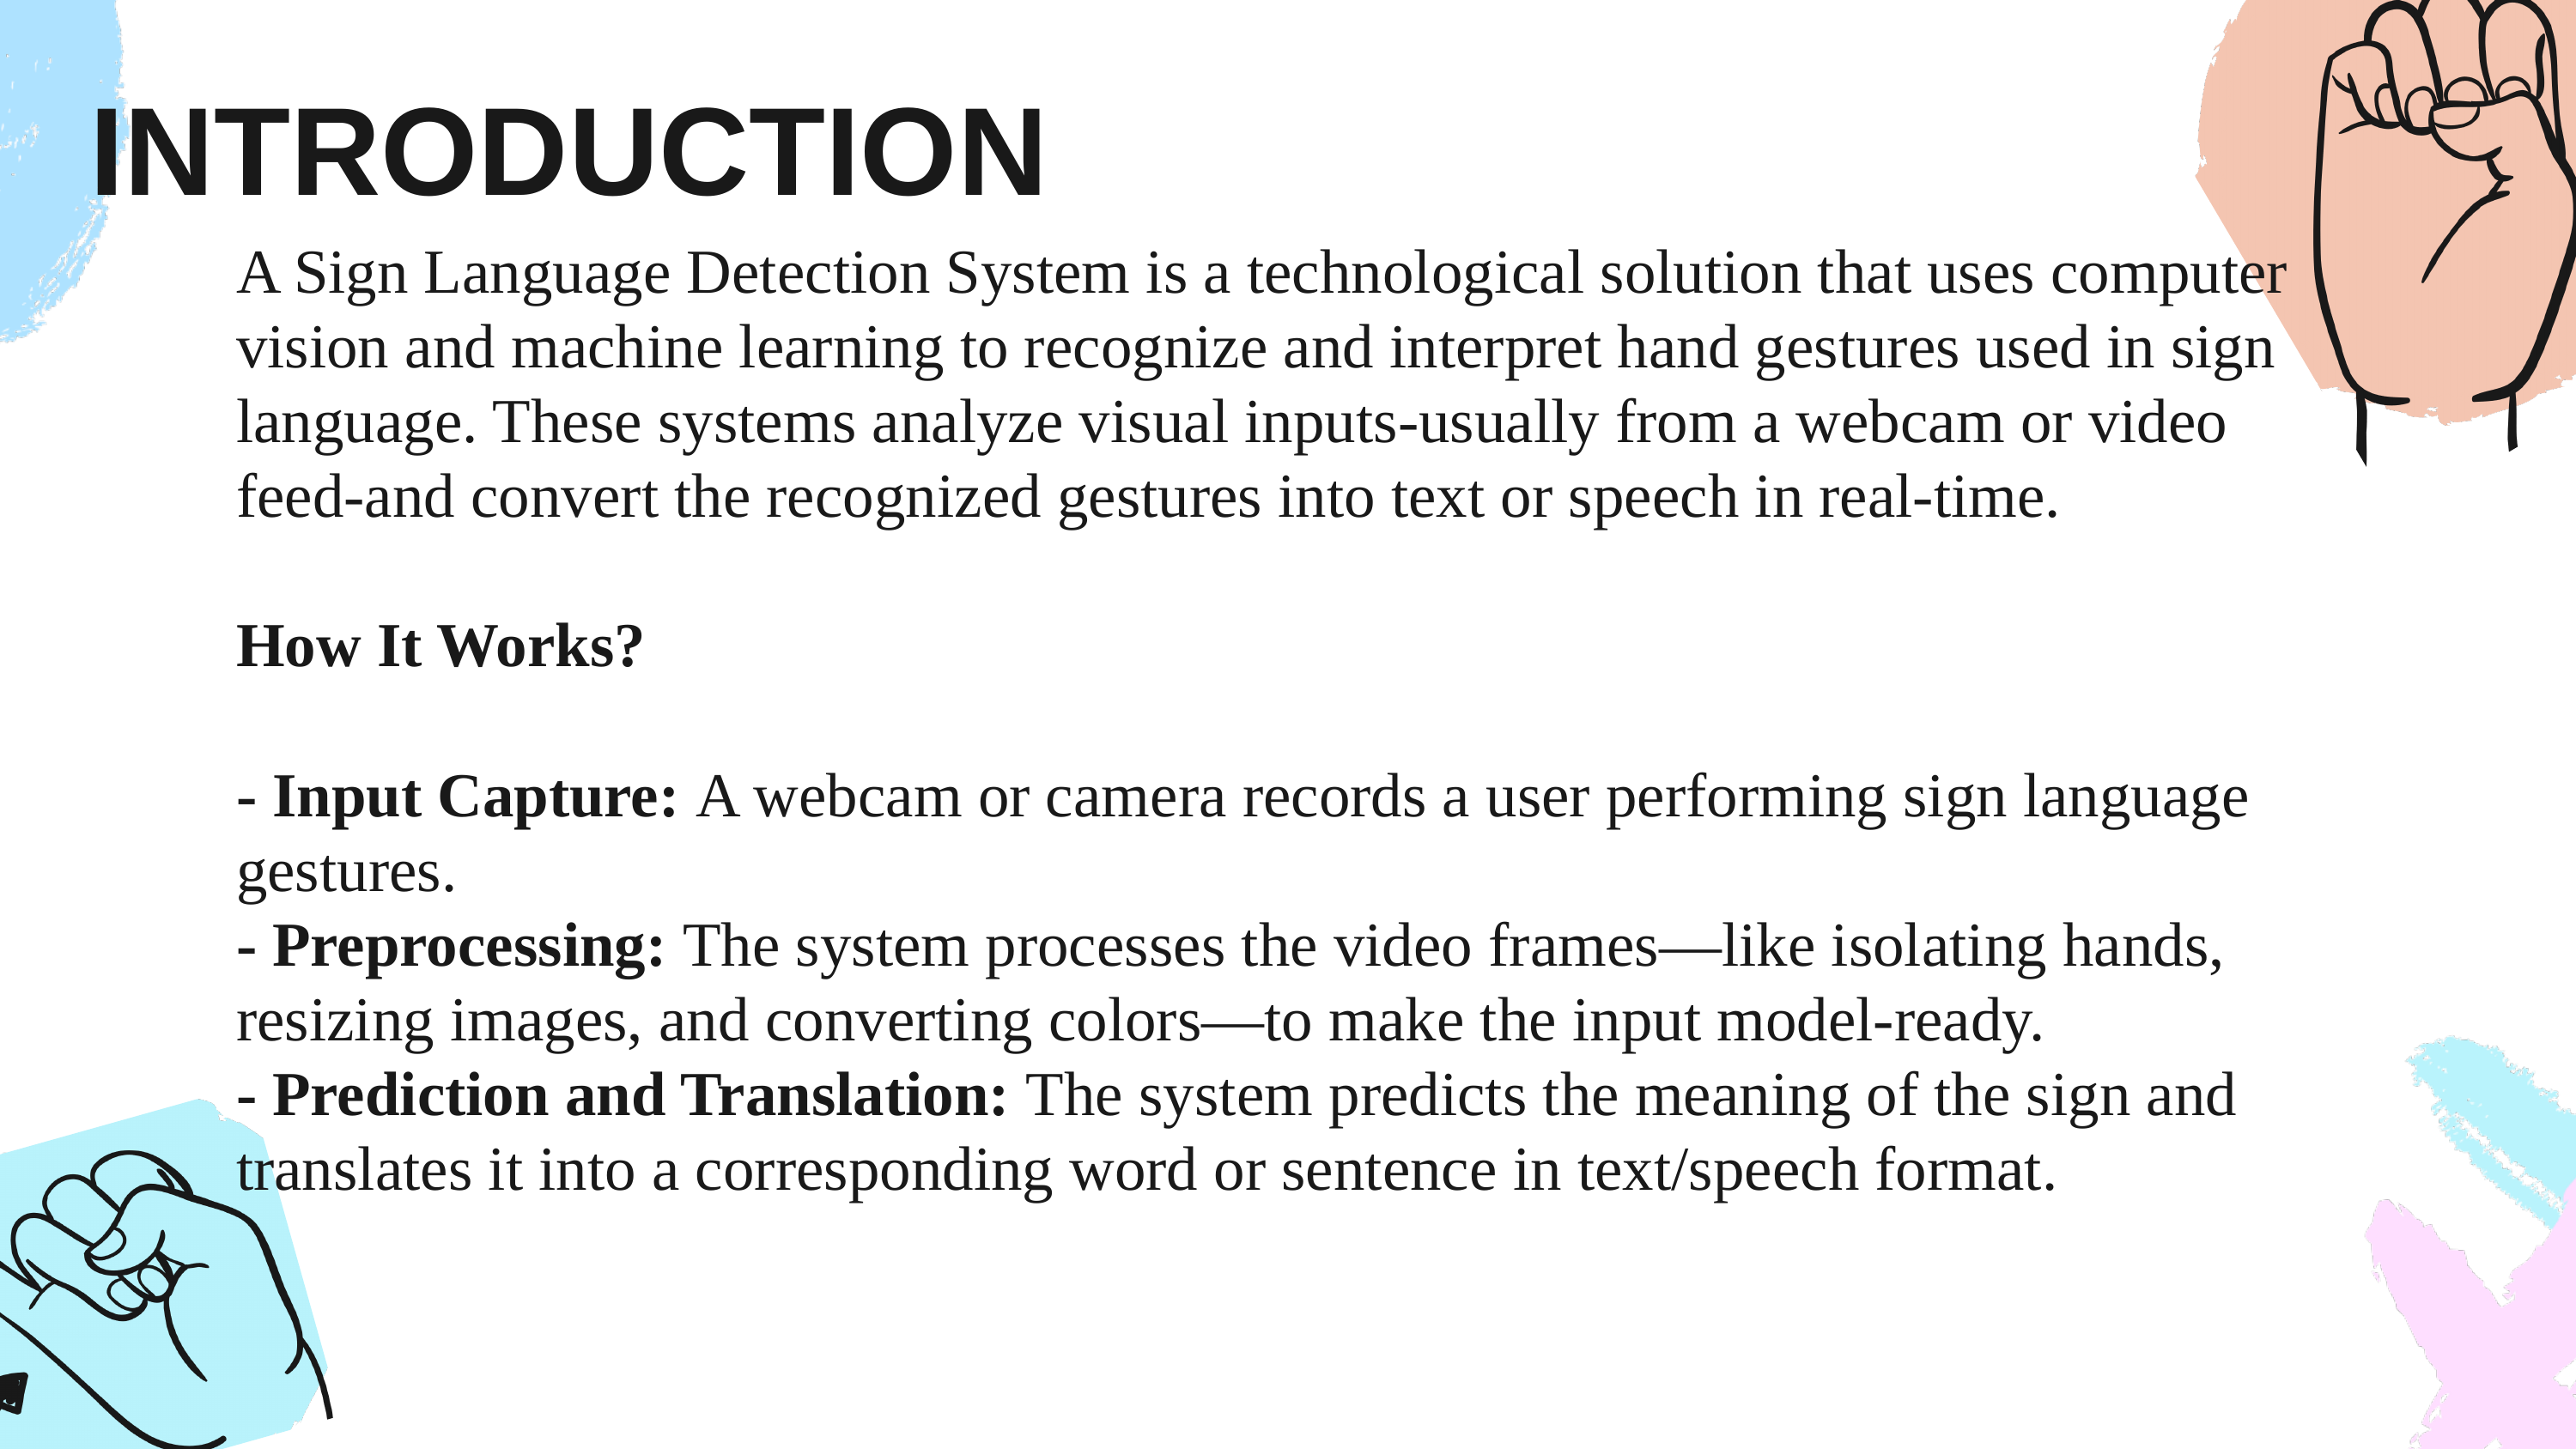

INTRODUCTION
A Sign Language Detection System is a technological solution that uses computer vision and machine learning to recognize and interpret hand gestures used in sign language. These systems analyze visual inputs-usually from a webcam or video feed-and convert the recognized gestures into text or speech in real-time.

How It Works?

- Input Capture: A webcam or camera records a user performing sign language gestures.
- Preprocessing: The system processes the video frames—like isolating hands, resizing images, and converting colors—to make the input model-ready.
- Prediction and Translation: The system predicts the meaning of the sign and translates it into a corresponding word or sentence in text/speech format.